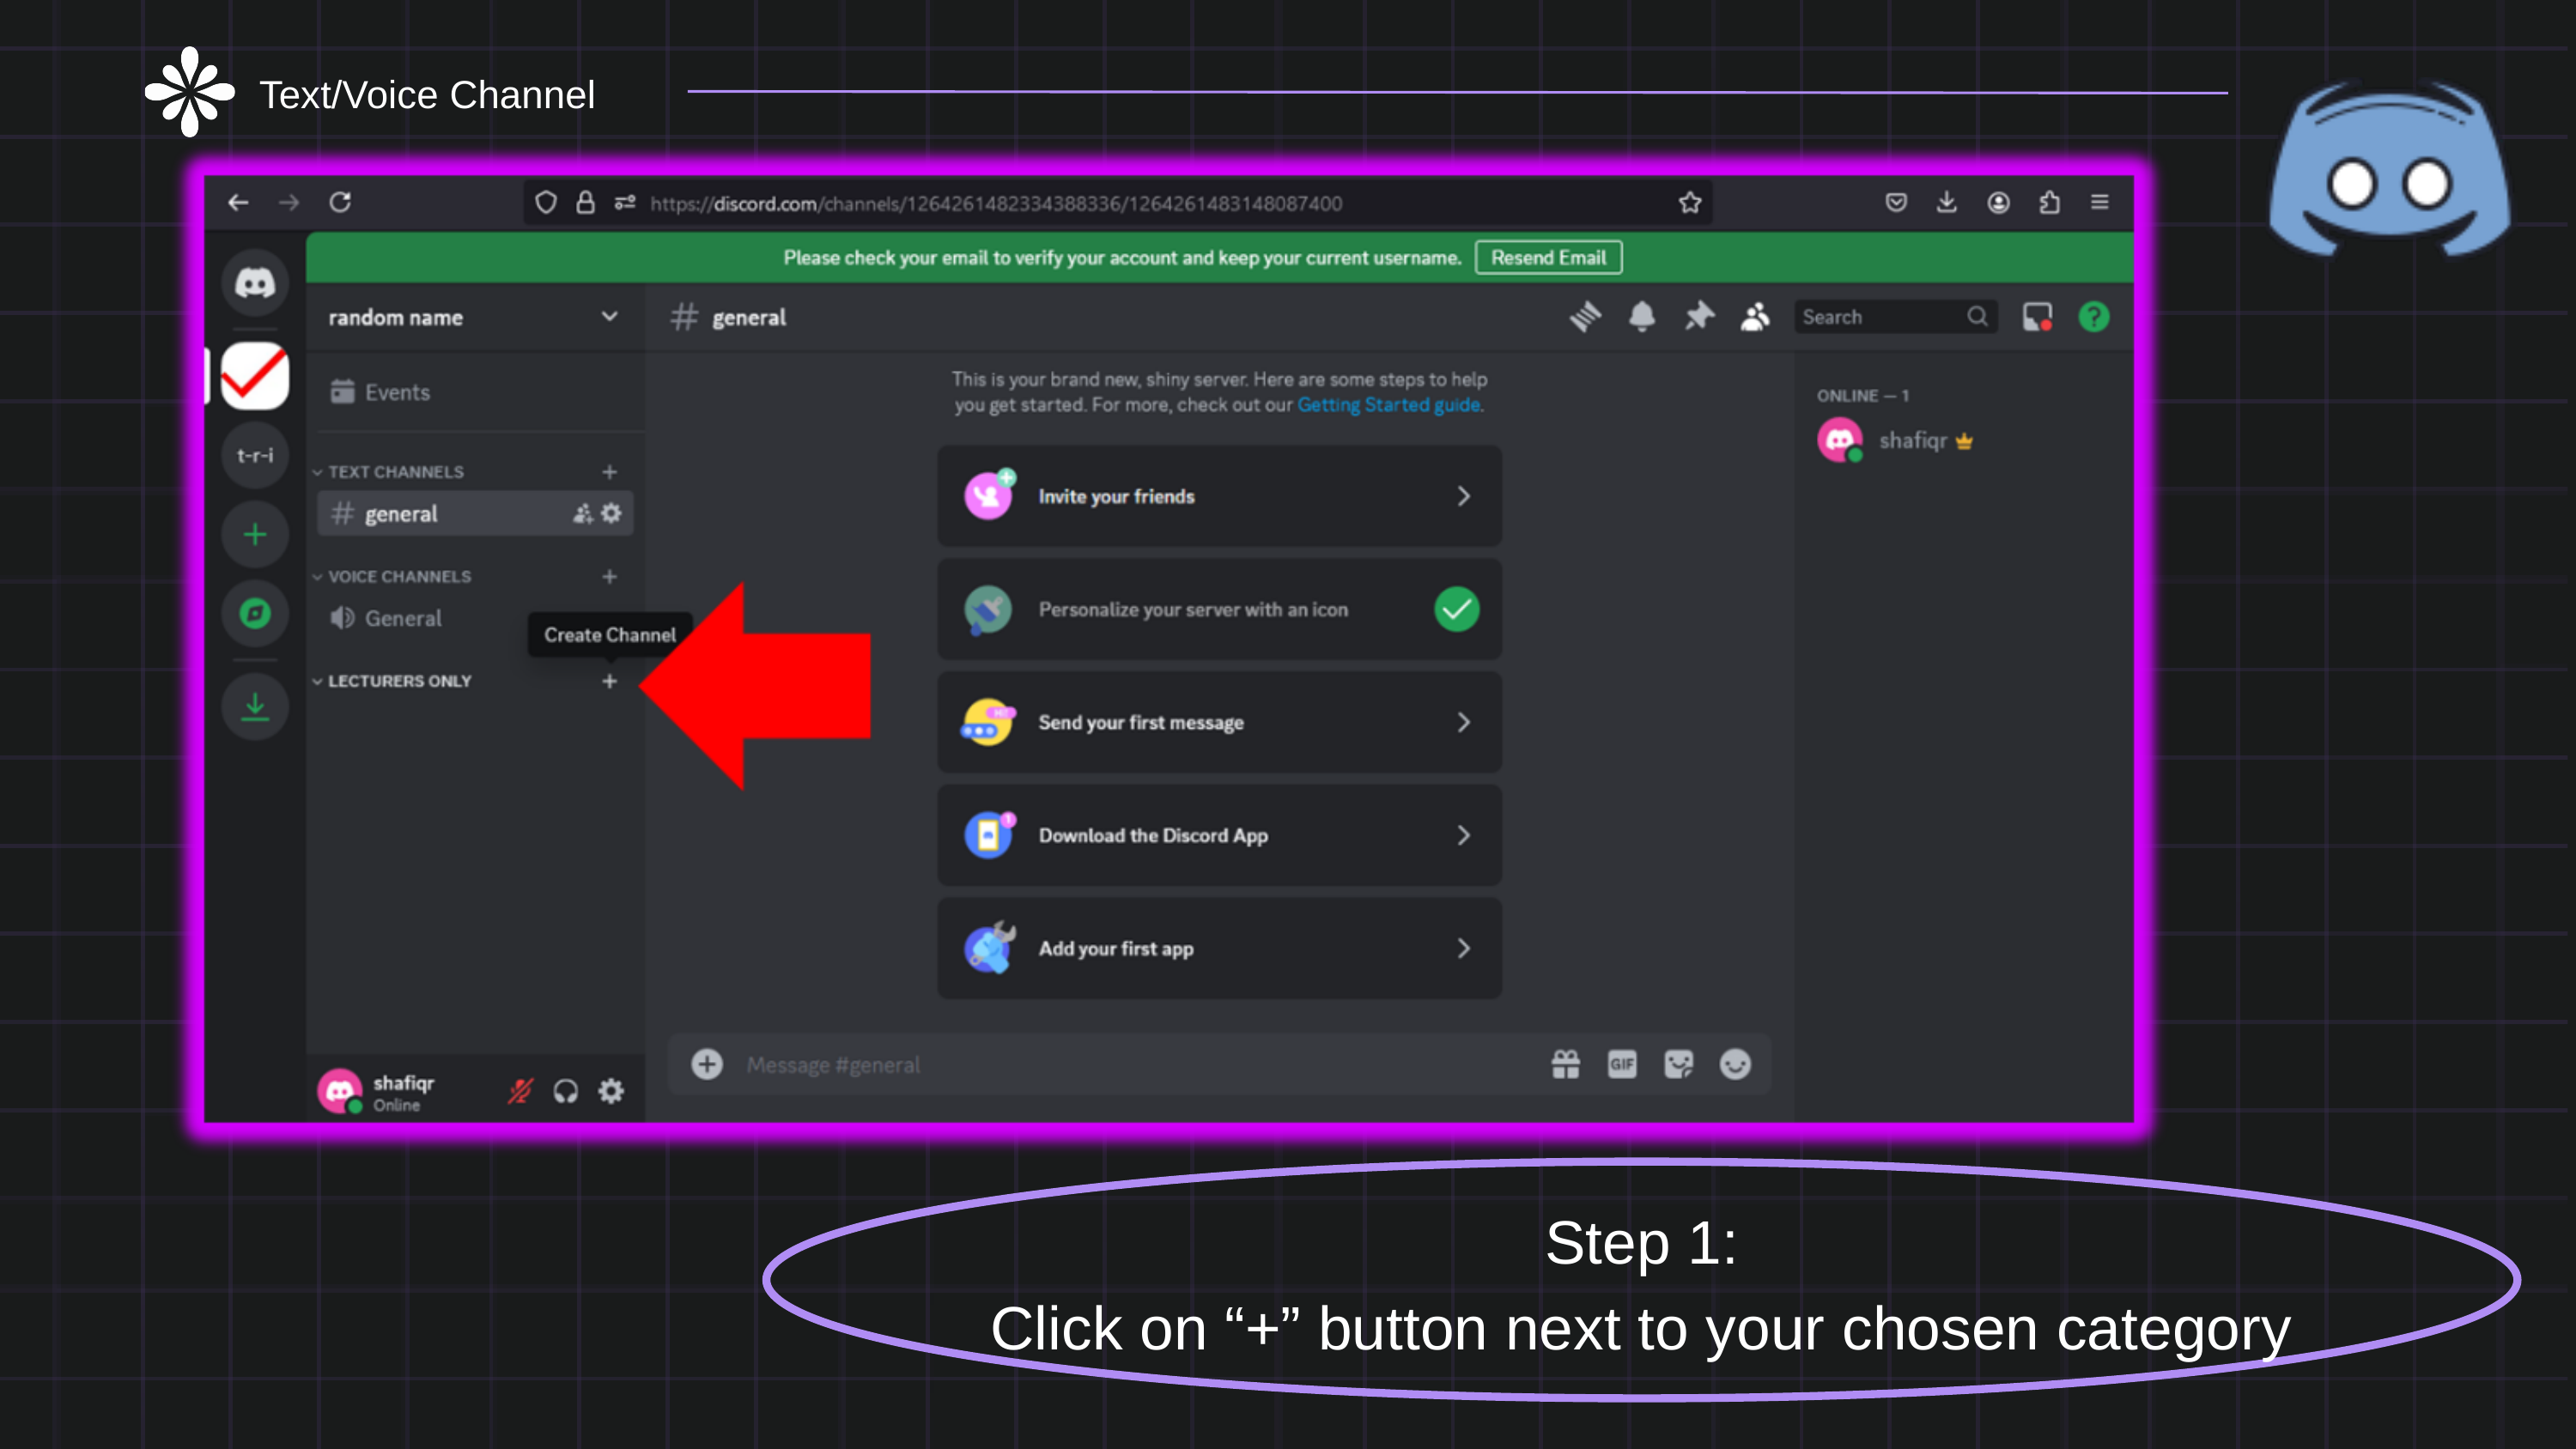

Text/Voice Channel

Step 1:
Click on “+” button next to your chosen category